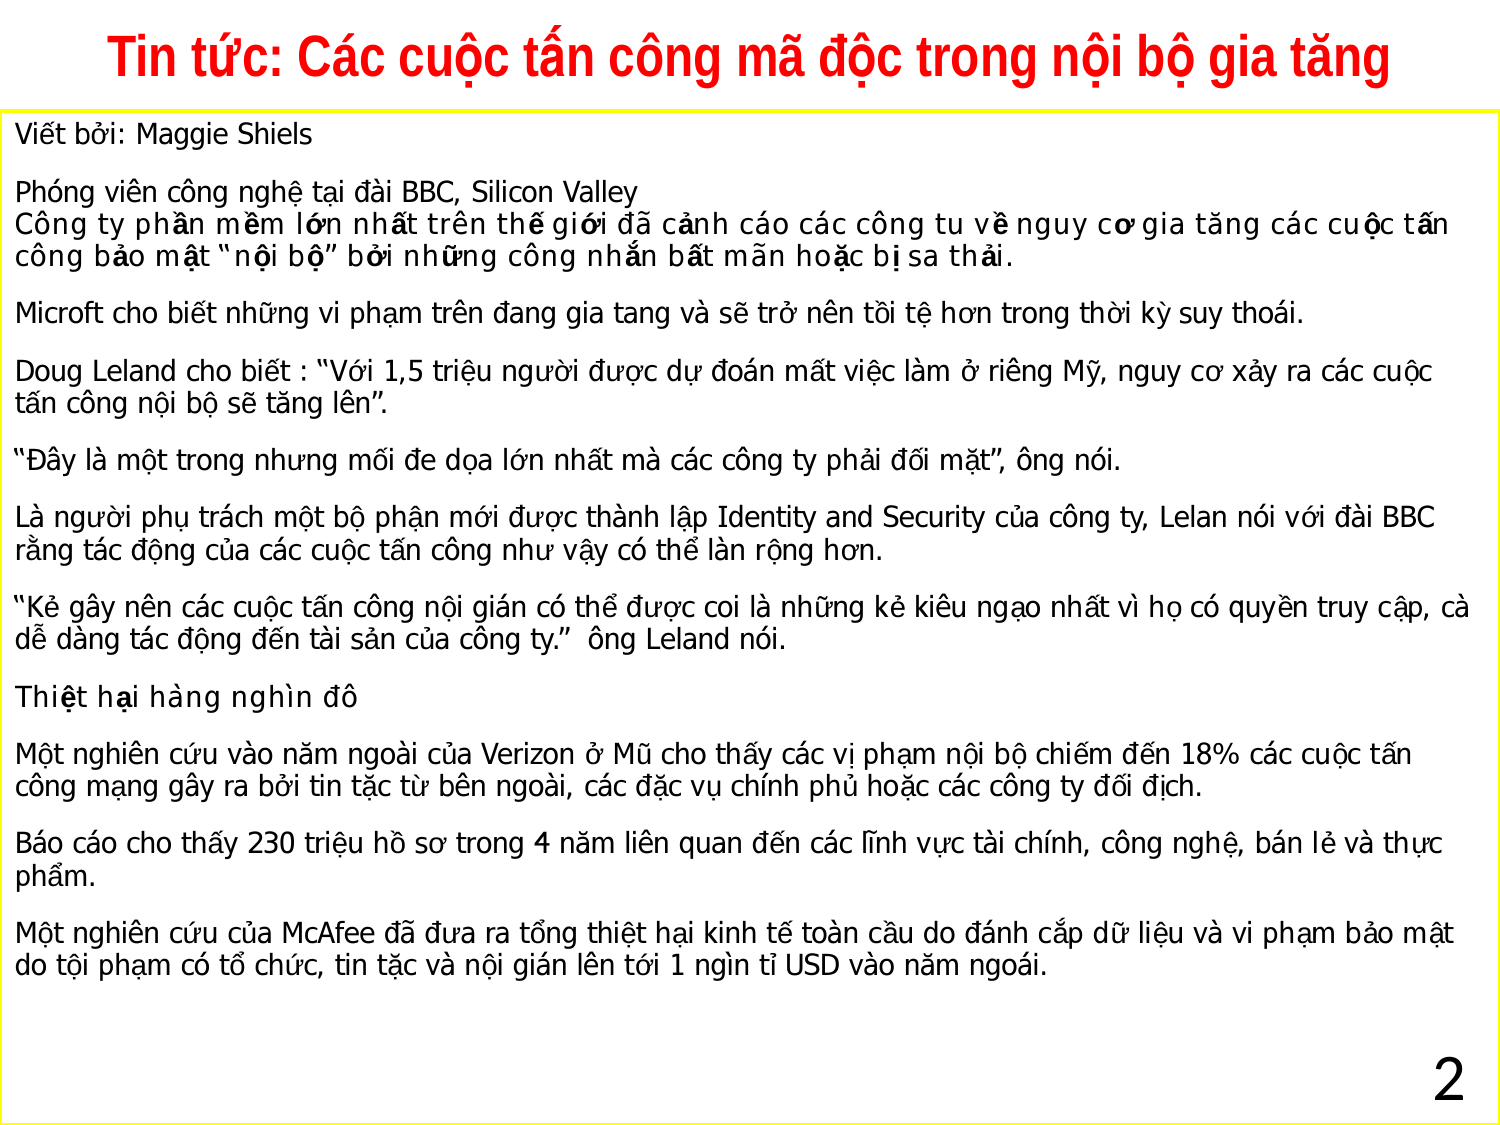

# Tin tức: Các cuộc tấn công mã độc trong nội bộ gia tăng
Viết bởi: Maggie Shiels
Phóng viên công nghệ tại đài BBC, Silicon Valley
Công ty phần mềm lớn nhất trên thế giới đã cảnh cáo các công tu về nguy cơ gia tăng các cuộc tấn công bảo mật “nội bộ” bởi những công nhắn bất mãn hoặc bị sa thải.
Microft cho biết những vi phạm trên đang gia tang và sẽ trở nên tồi tệ hơn trong thời kỳ suy thoái.
Doug Leland cho biết : “Với 1,5 triệu người được dự đoán mất việc làm ở riêng Mỹ, nguy cơ xảy ra các cuộc tấn công nội bộ sẽ tăng lên”.
“Đây là một trong nhưng mối đe dọa lớn nhất mà các công ty phải đối mặt”, ông nói.
Là người phụ trách một bộ phận mới được thành lập Identity and Security của công ty, Lelan nói với đài BBC rằng tác động của các cuộc tấn công như vậy có thể làn rộng hơn.
“Kẻ gây nên các cuộc tấn công nội gián có thể được coi là những kẻ kiêu ngạo nhất vì họ có quyền truy cập, cà dễ dàng tác động đến tài sản của công ty.”  ông Leland nói.
Thiệt hại hàng nghìn đô
Một nghiên cứu vào năm ngoài của Verizon ở Mũ cho thấy các vị phạm nội bộ chiếm đến 18% các cuộc tấn công mạng gây ra bởi tin tặc từ bên ngoài, các đặc vụ chính phủ hoặc các công ty đối địch.
Báo cáo cho thấy 230 triệu hồ sơ trong 4 năm liên quan đến các lĩnh vực tài chính, công nghệ, bán lẻ và thực phẩm.
Một nghiên cứu của McAfee đã đưa ra tổng thiệt hại kinh tế toàn cầu do đánh cắp dữ liệu và vi phạm bảo mật do tội phạm có tổ chức, tin tặc và nội gián lên tới 1 ngìn tỉ USD vào năm ngoái.

2